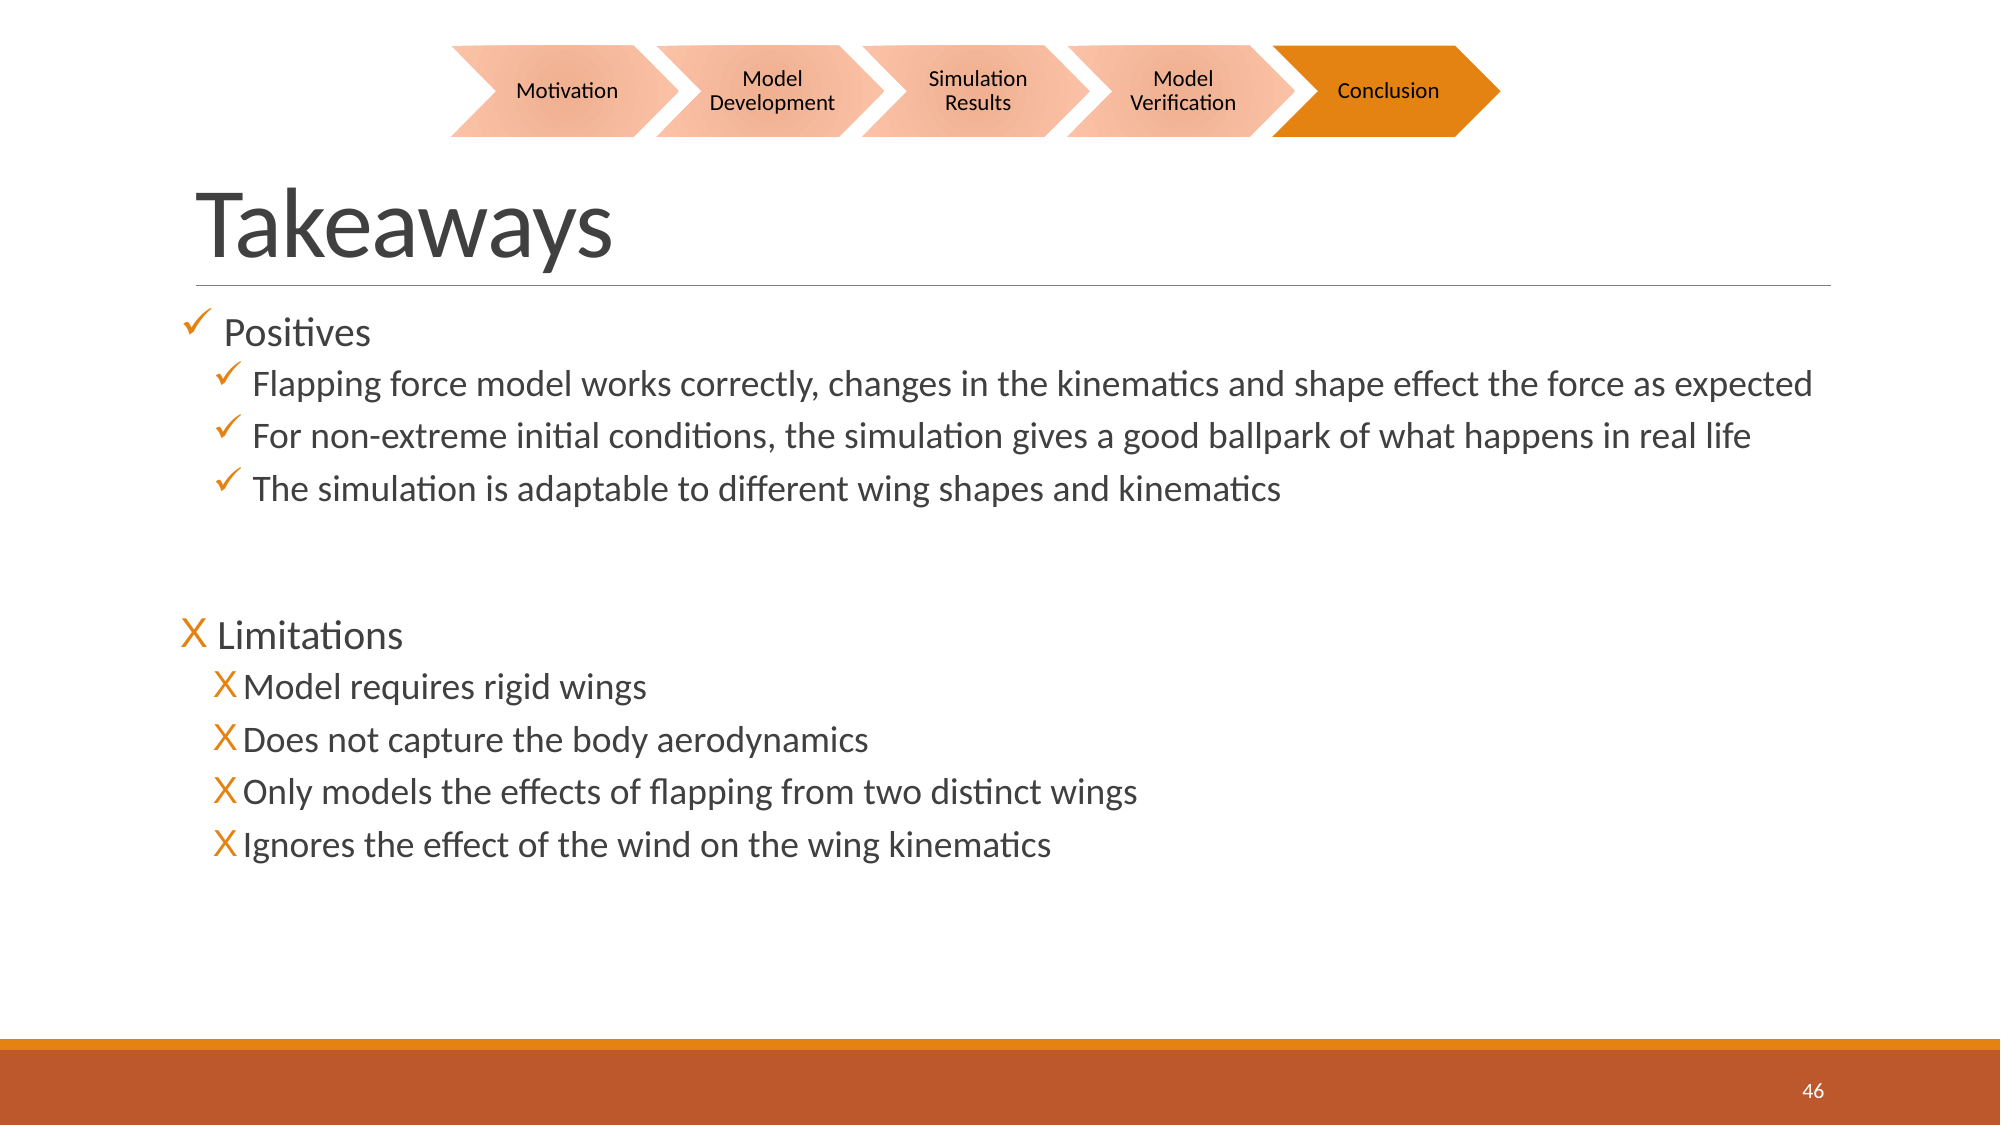

Motivation
Model Development
Simulation Results
Model Verification
Conclusion
# Takeaways
 Positives
 Flapping force model works correctly, changes in the kinematics and shape effect the force as expected
 For non-extreme initial conditions, the simulation gives a good ballpark of what happens in real life
 The simulation is adaptable to different wing shapes and kinematics

 Limitations
Model requires rigid wings
Does not capture the body aerodynamics
Only models the effects of flapping from two distinct wings
Ignores the effect of the wind on the wing kinematics
46